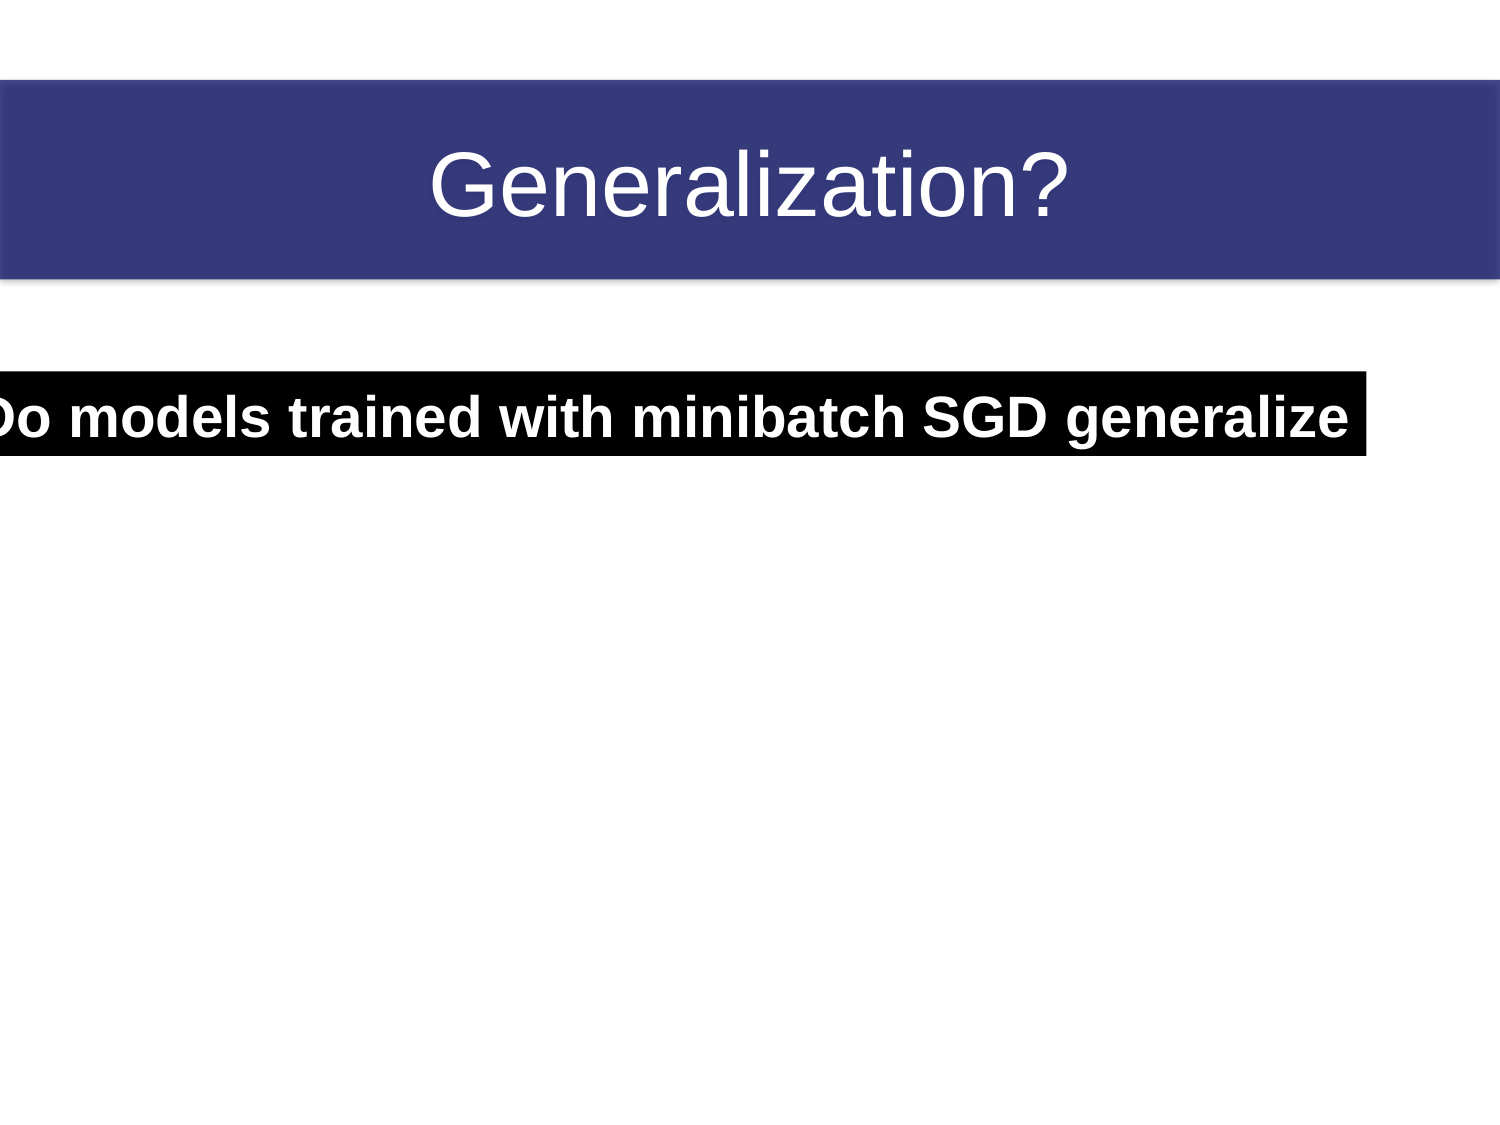

Generalization?
Do models trained with minibatch SGD generalize